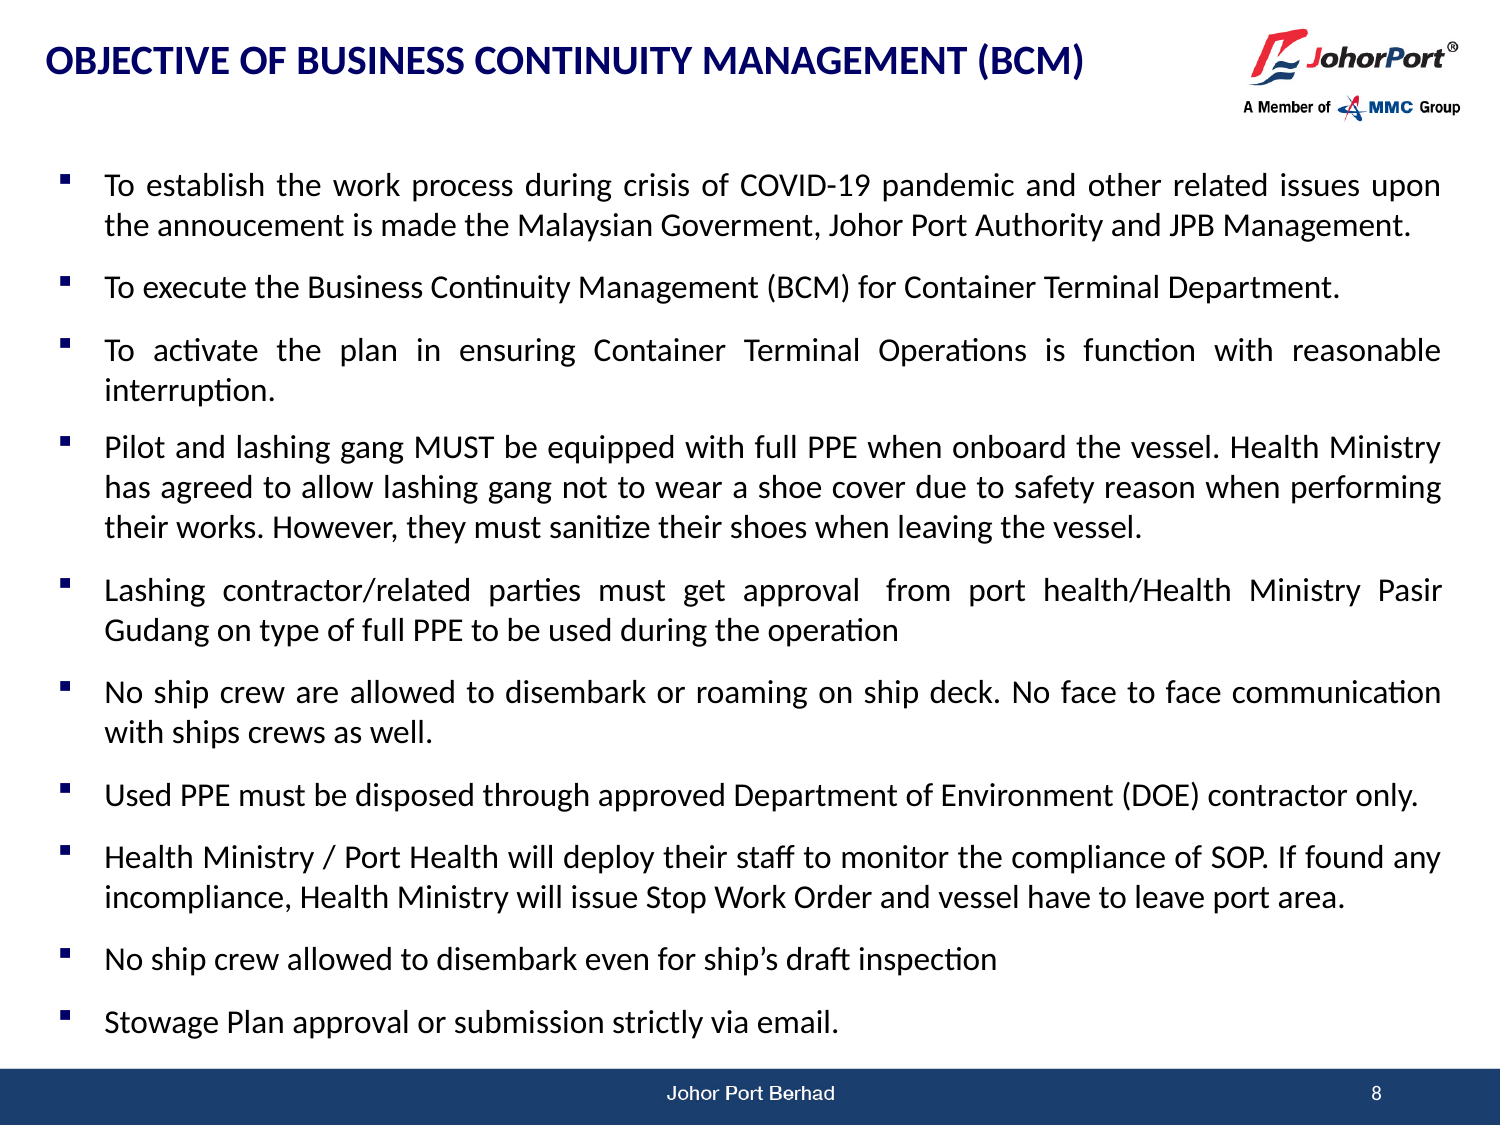

OBJECTIVE OF BUSINESS CONTINUITY MANAGEMENT (BCM)
To establish the work process during crisis of COVID-19 pandemic and other related issues upon the annoucement is made the Malaysian Goverment, Johor Port Authority and JPB Management.

To execute the Business Continuity Management (BCM) for Container Terminal Department.

To activate the plan in ensuring Container Terminal Operations is function with reasonable interruption.
Pilot and lashing gang MUST be equipped with full PPE when onboard the vessel. Health Ministry has agreed to allow lashing gang not to wear a shoe cover due to safety reason when performing their works. However, they must sanitize their shoes when leaving the vessel.

Lashing contractor/related parties must get approval  from port health/Health Ministry Pasir Gudang on type of full PPE to be used during the operation

No ship crew are allowed to disembark or roaming on ship deck. No face to face communication with ships crews as well.

Used PPE must be disposed through approved Department of Environment (DOE) contractor only.

Health Ministry / Port Health will deploy their staff to monitor the compliance of SOP. If found any incompliance, Health Ministry will issue Stop Work Order and vessel have to leave port area.

No ship crew allowed to disembark even for ship’s draft inspection

Stowage Plan approval or submission strictly via email.
8